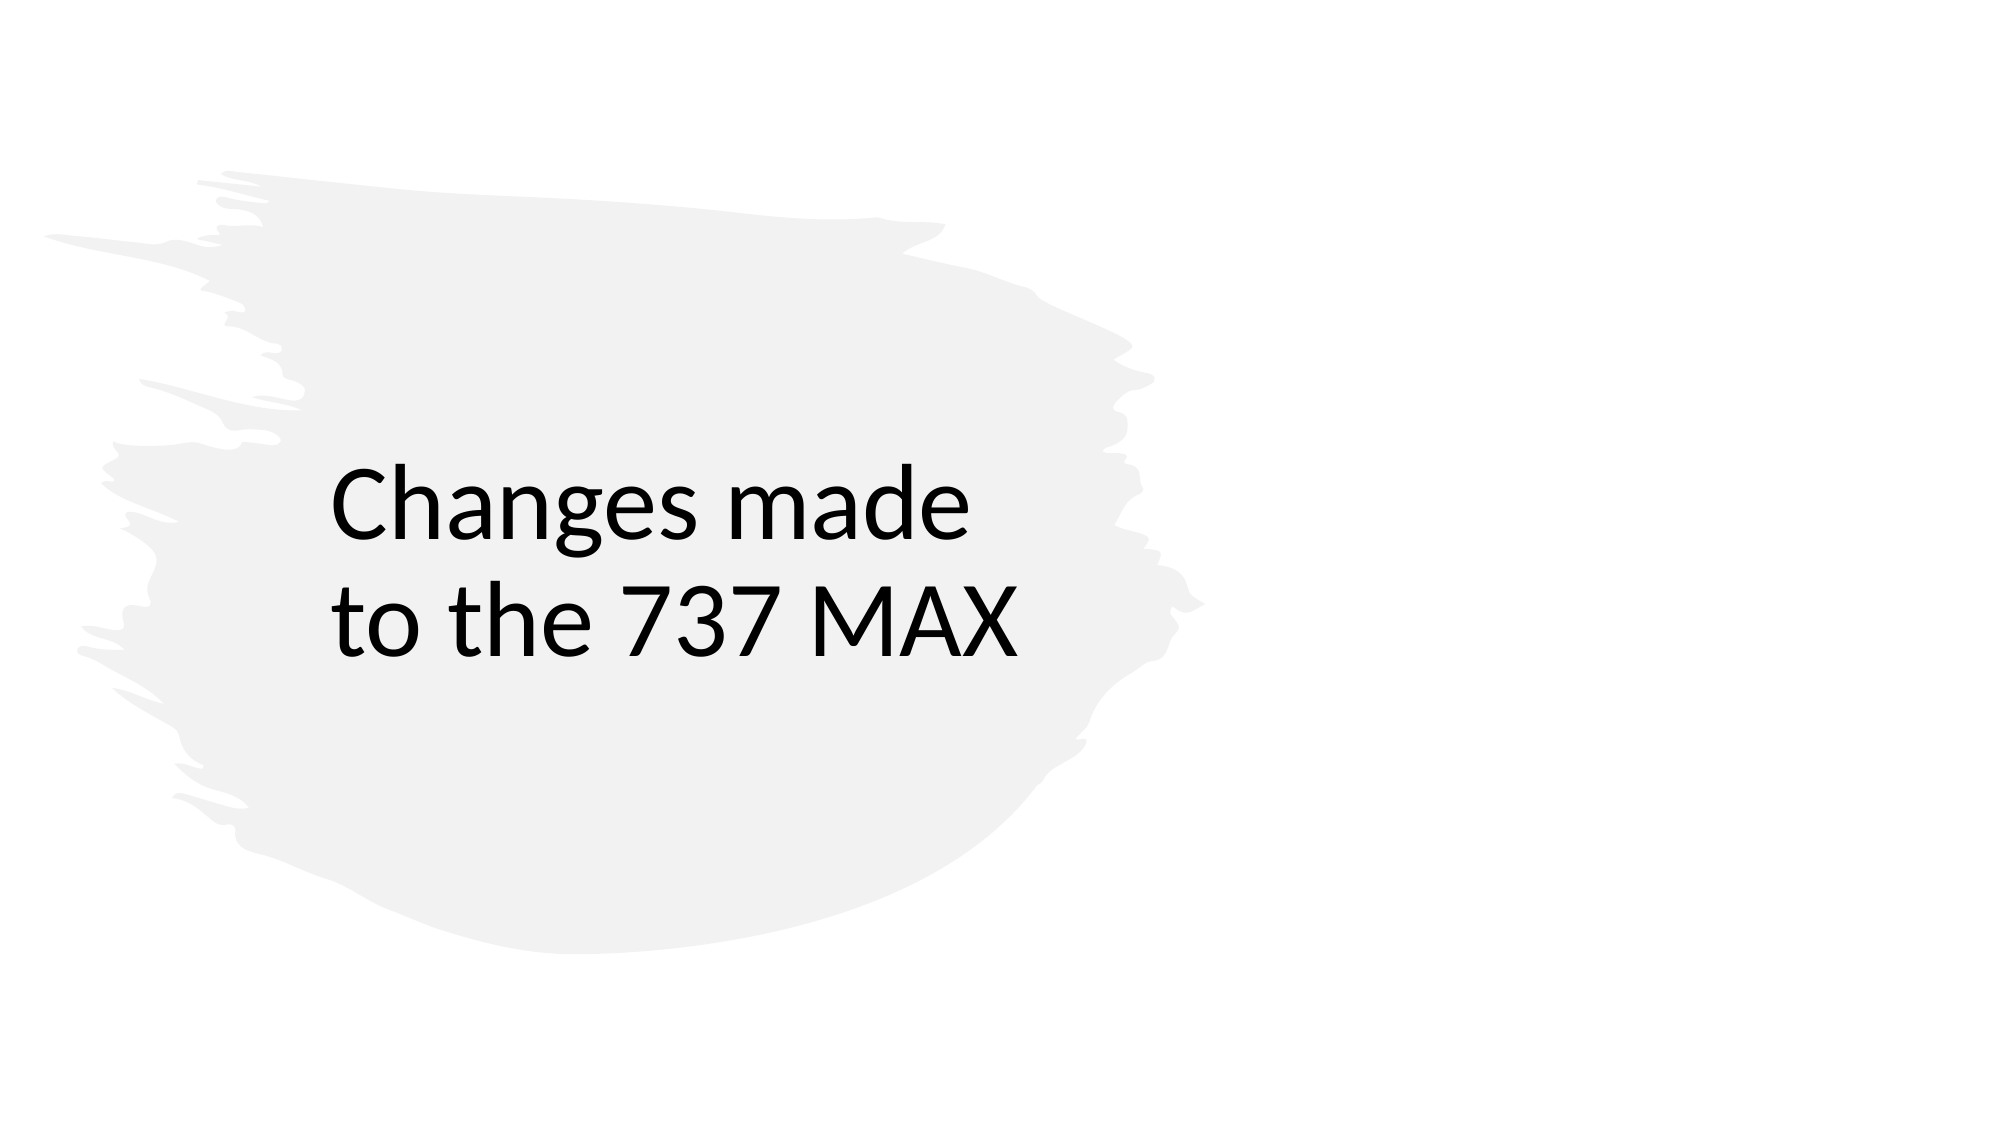

# Changes made to the 737 MAX